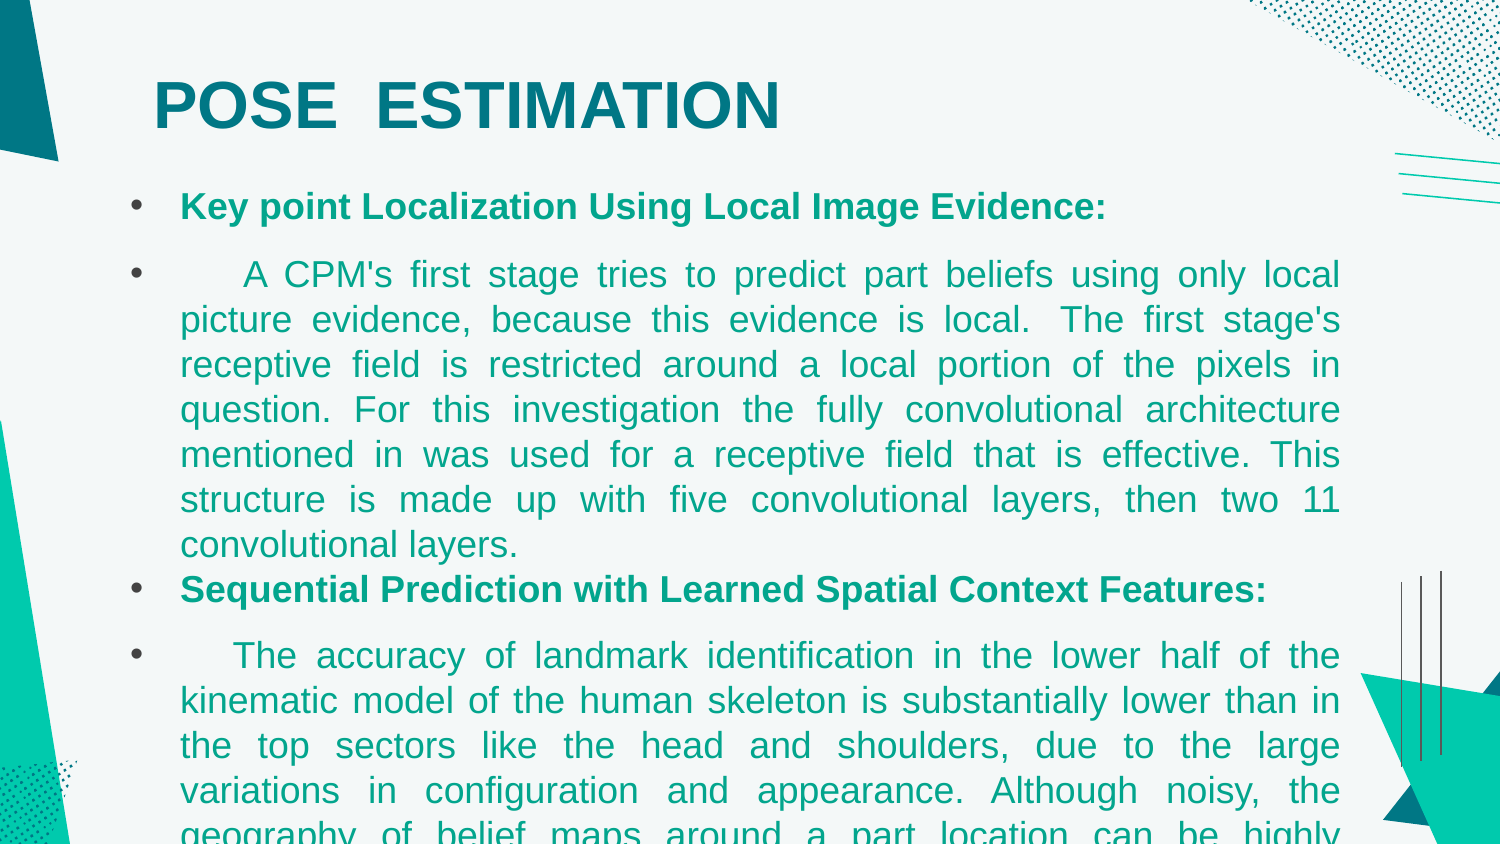

# POSE  ESTIMATION
Key point Localization Using Local Image Evidence:
      A CPM's first stage tries to predict part beliefs using only local picture evidence, because this evidence is local.  The first stage's receptive field is restricted around a local portion of the pixels in question. For this investigation the fully convolutional architecture mentioned in was used for a receptive field that is effective. This structure is made up with five convolutional layers, then two 11 convolutional layers.
Sequential Prediction with Learned Spatial Context Features:
     The accuracy of landmark identification in the lower half of the kinematic model of the human skeleton is substantially lower than in the top sectors like the head and shoulders, due to the large variations in configuration and appearance. Although noisy, the geography of belief maps around a part location can be highly instructive.